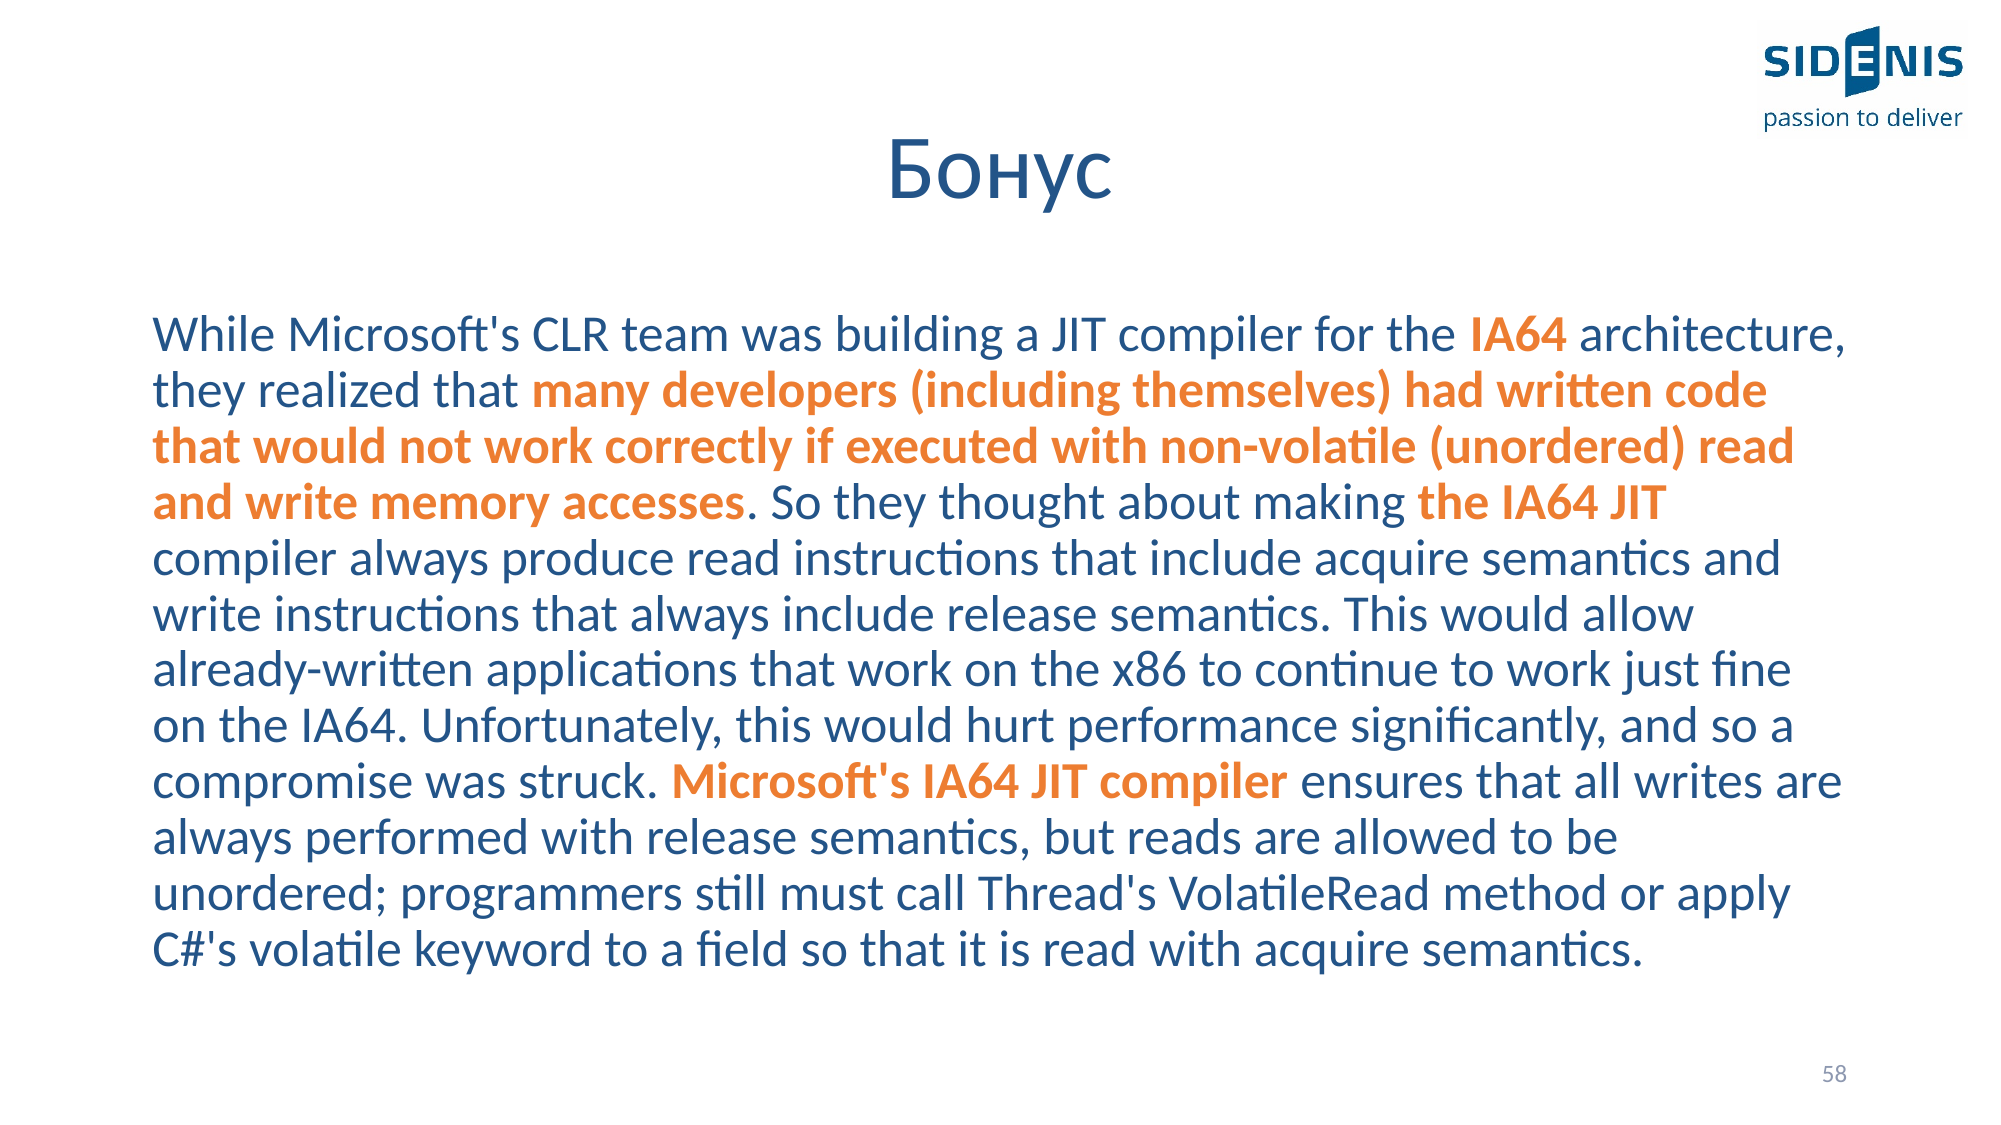

# Бонус
While Microsoft's CLR team was building a JIT compiler for the IA64 architecture, they realized that many developers (including themselves) had written code that would not work correctly if executed with non-volatile (unordered) read and write memory accesses. So they thought about making the IA64 JIT compiler always produce read instructions that include acquire semantics and write instructions that always include release semantics. This would allow already-written applications that work on the x86 to continue to work just fine on the IA64. Unfortunately, this would hurt performance significantly, and so a compromise was struck. Microsoft's IA64 JIT compiler ensures that all writes are always performed with release semantics, but reads are allowed to be unordered; programmers still must call Thread's VolatileRead method or apply C#'s volatile keyword to a field so that it is read with acquire semantics.
58